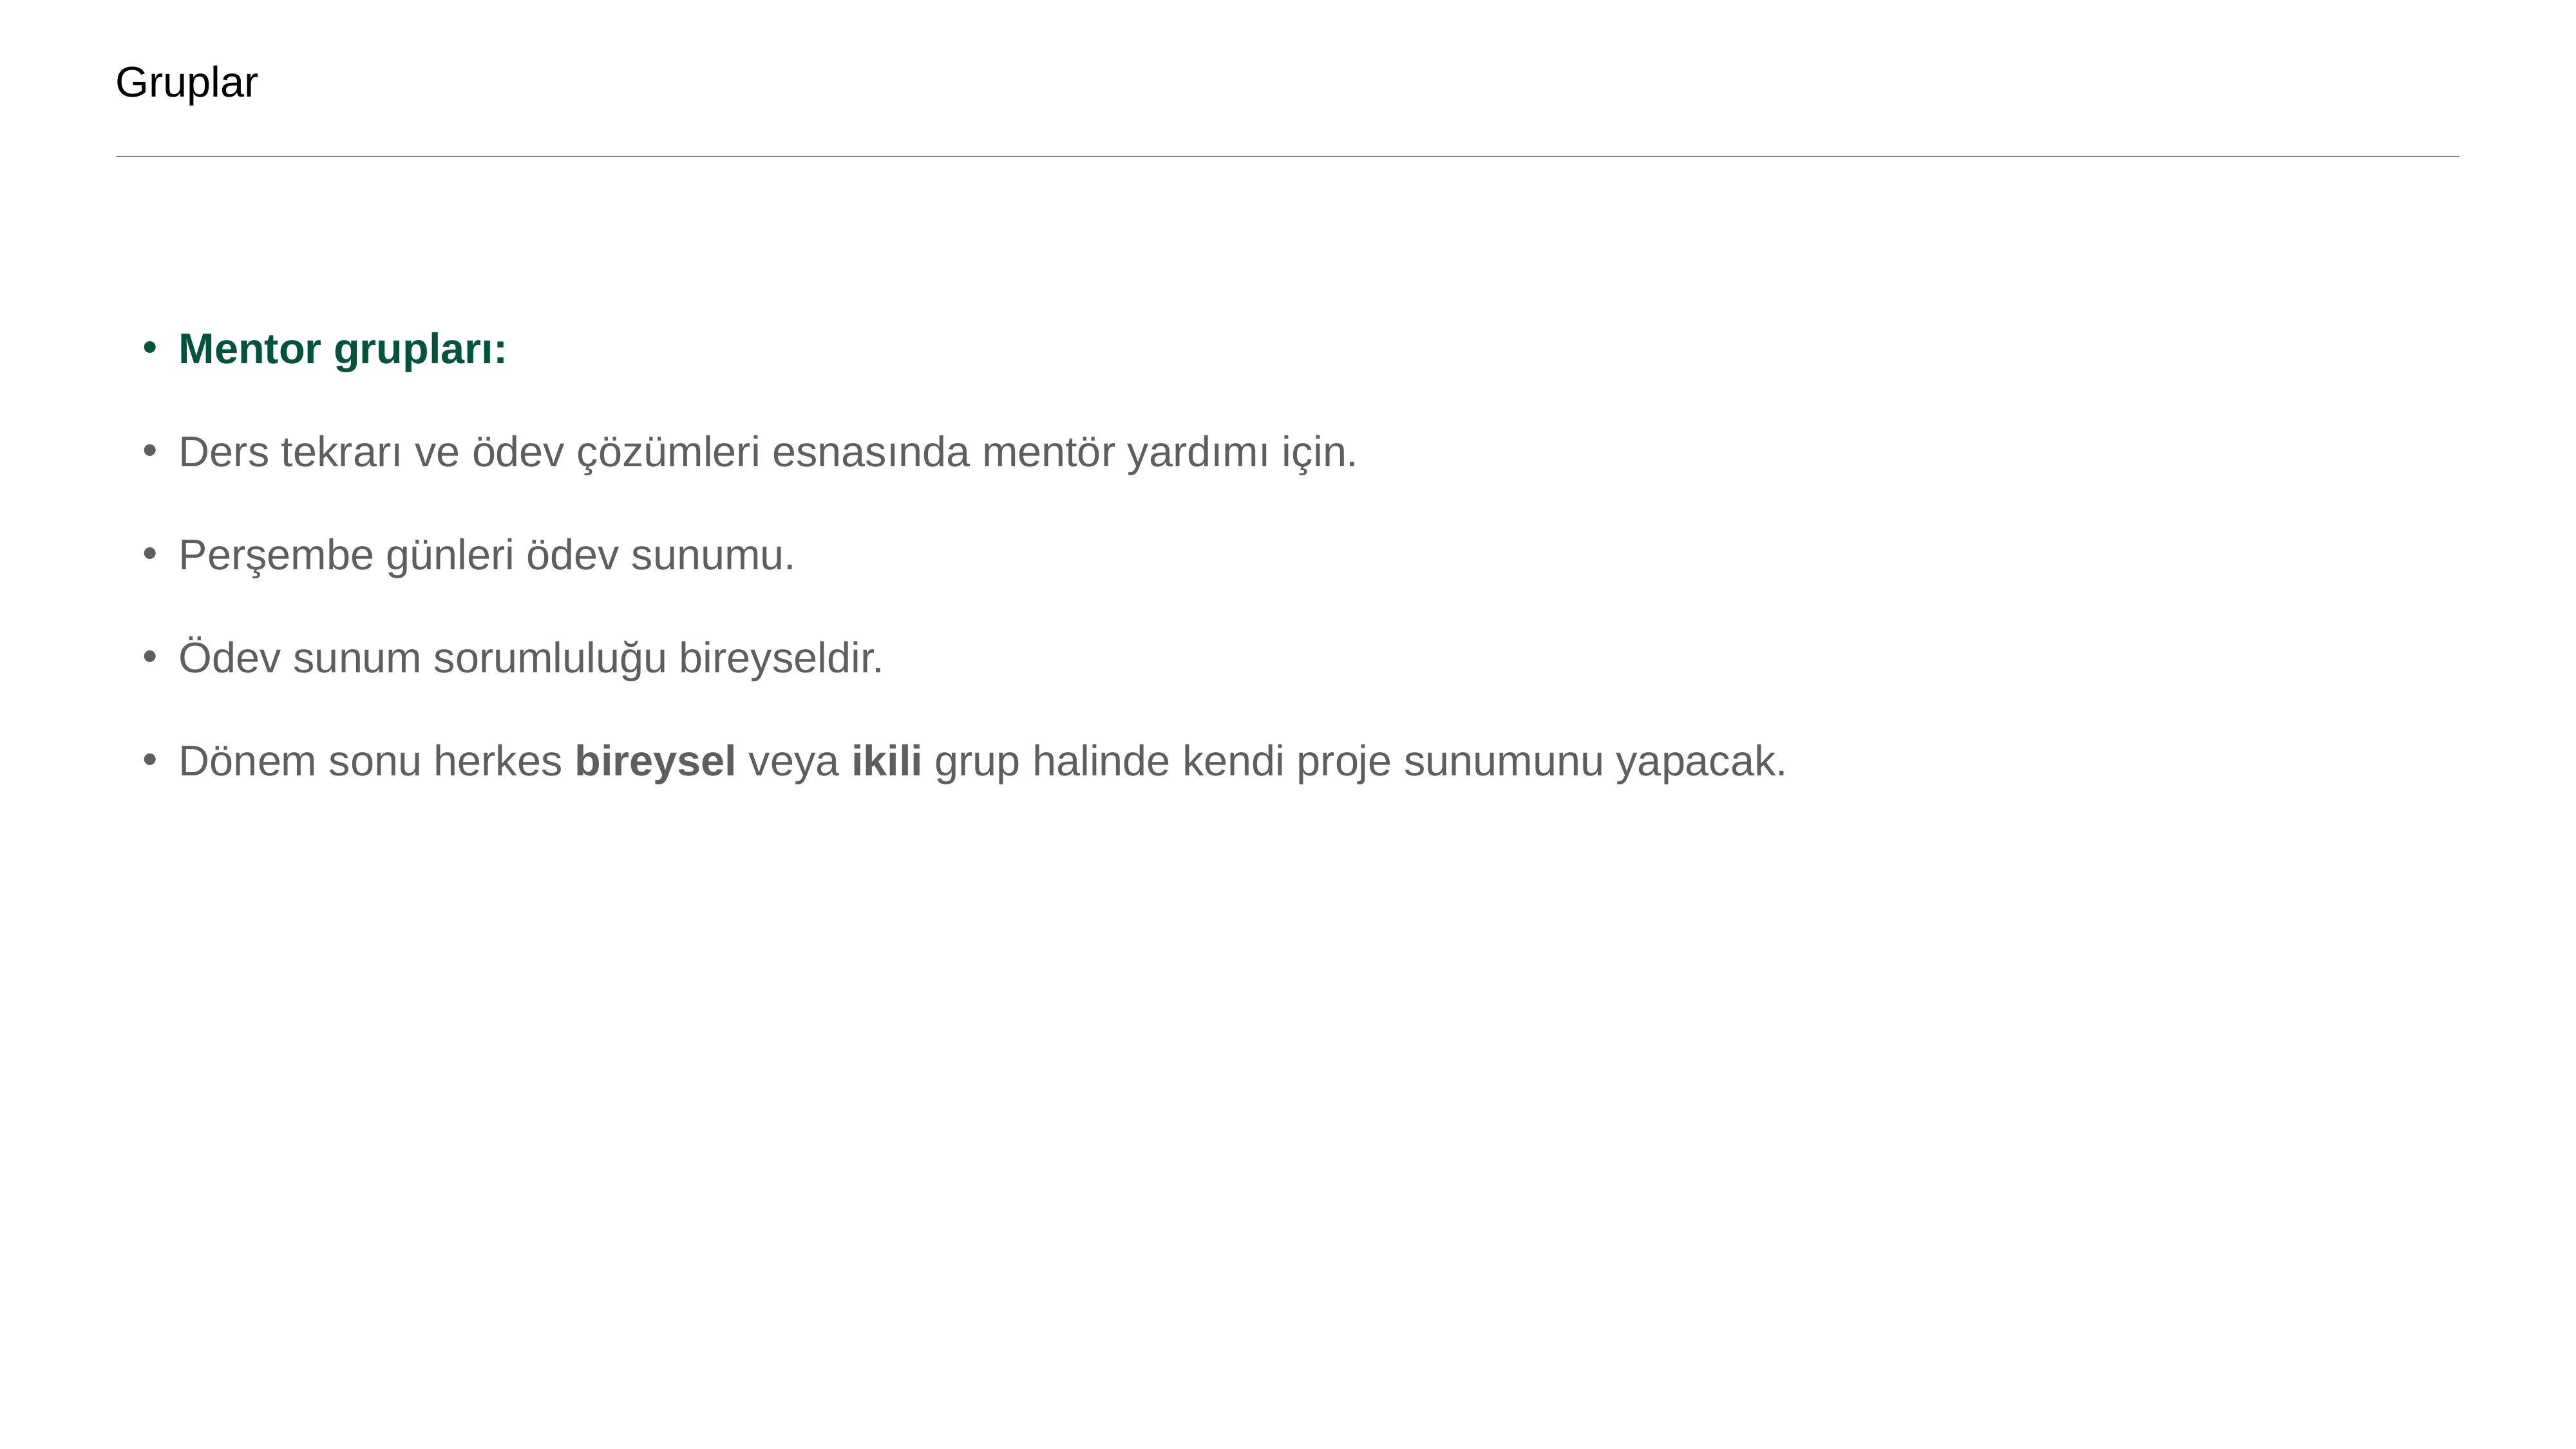

Gruplar
Mentor grupları:
Ders tekrarı ve ödev çözümleri esnasında mentör yardımı için.
Perşembe günleri ödev sunumu.
Ödev sunum sorumluluğu bireyseldir.
Dönem sonu herkes bireysel veya ikili grup halinde kendi proje sunumunu yapacak.